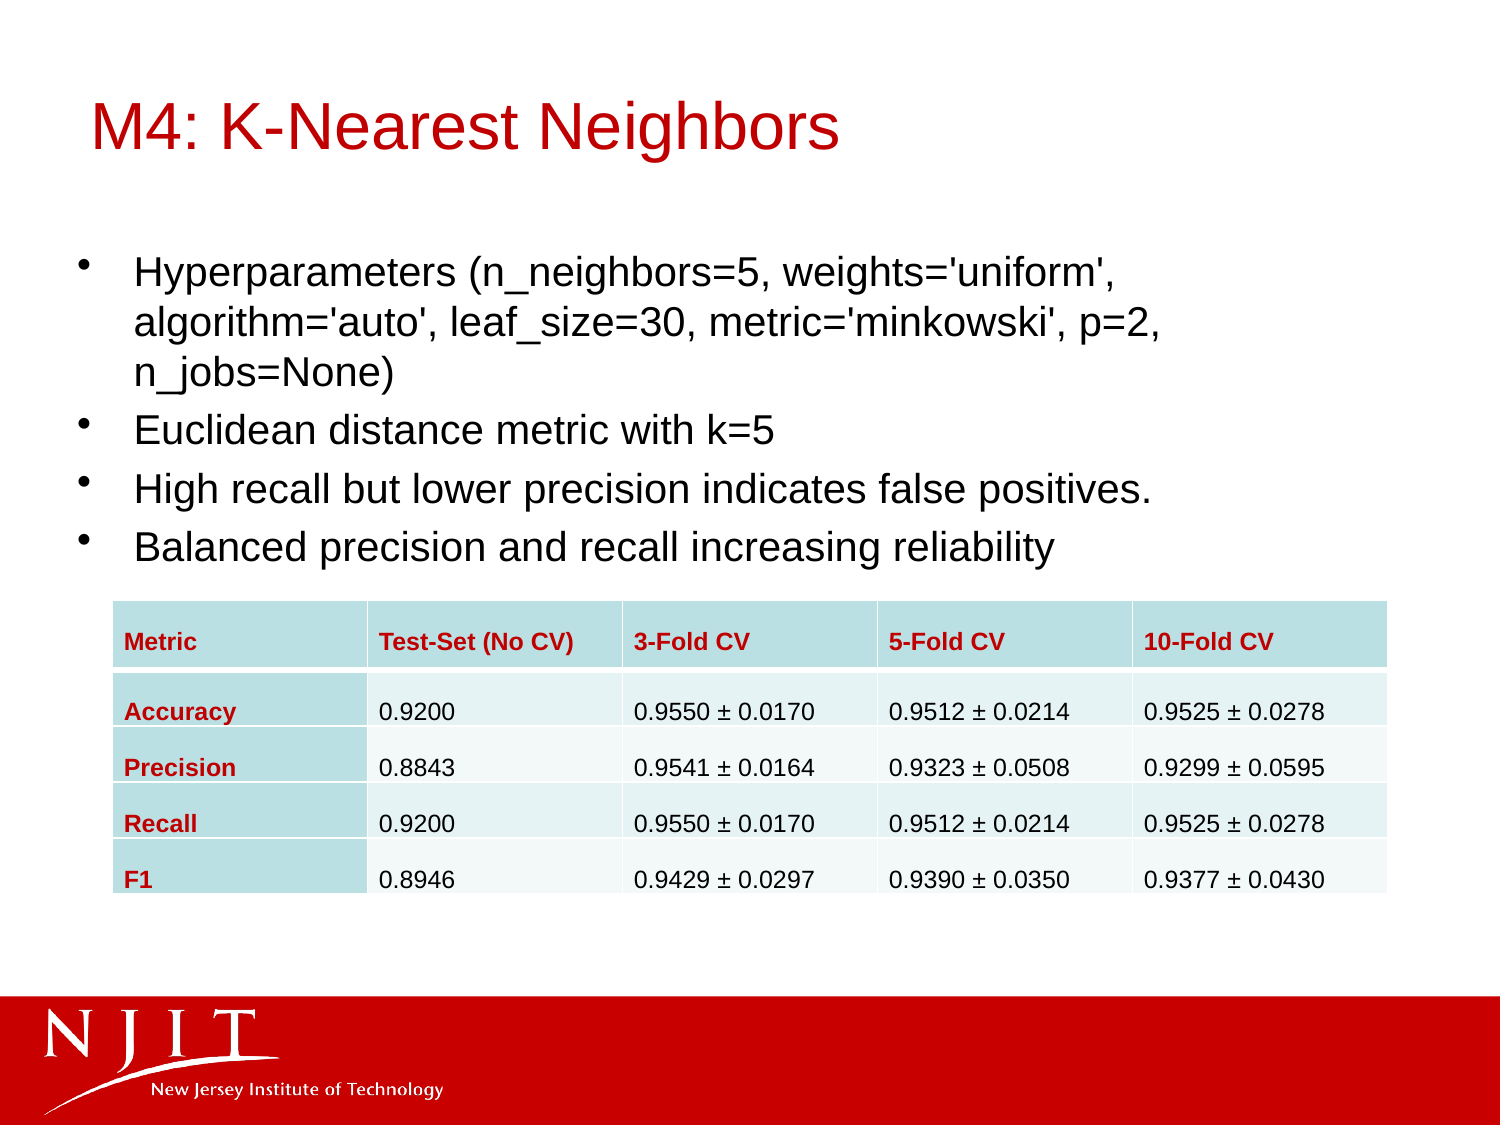

# M4: K-Nearest Neighbors
Hyperparameters (n_neighbors=5, weights='uniform', algorithm='auto', leaf_size=30, metric='minkowski', p=2, n_jobs=None)
Euclidean distance metric with k=5
High recall but lower precision indicates false positives.
Balanced precision and recall increasing reliability
| Metric | Test-Set (No CV) | 3-Fold CV | 5-Fold CV | 10-Fold CV |
| --- | --- | --- | --- | --- |
| Accuracy | 0.9200 | 0.9550 ± 0.0170 | 0.9512 ± 0.0214 | 0.9525 ± 0.0278 |
| Precision | 0.8843 | 0.9541 ± 0.0164 | 0.9323 ± 0.0508 | 0.9299 ± 0.0595 |
| Recall | 0.9200 | 0.9550 ± 0.0170 | 0.9512 ± 0.0214 | 0.9525 ± 0.0278 |
| F1 | 0.8946 | 0.9429 ± 0.0297 | 0.9390 ± 0.0350 | 0.9377 ± 0.0430 |